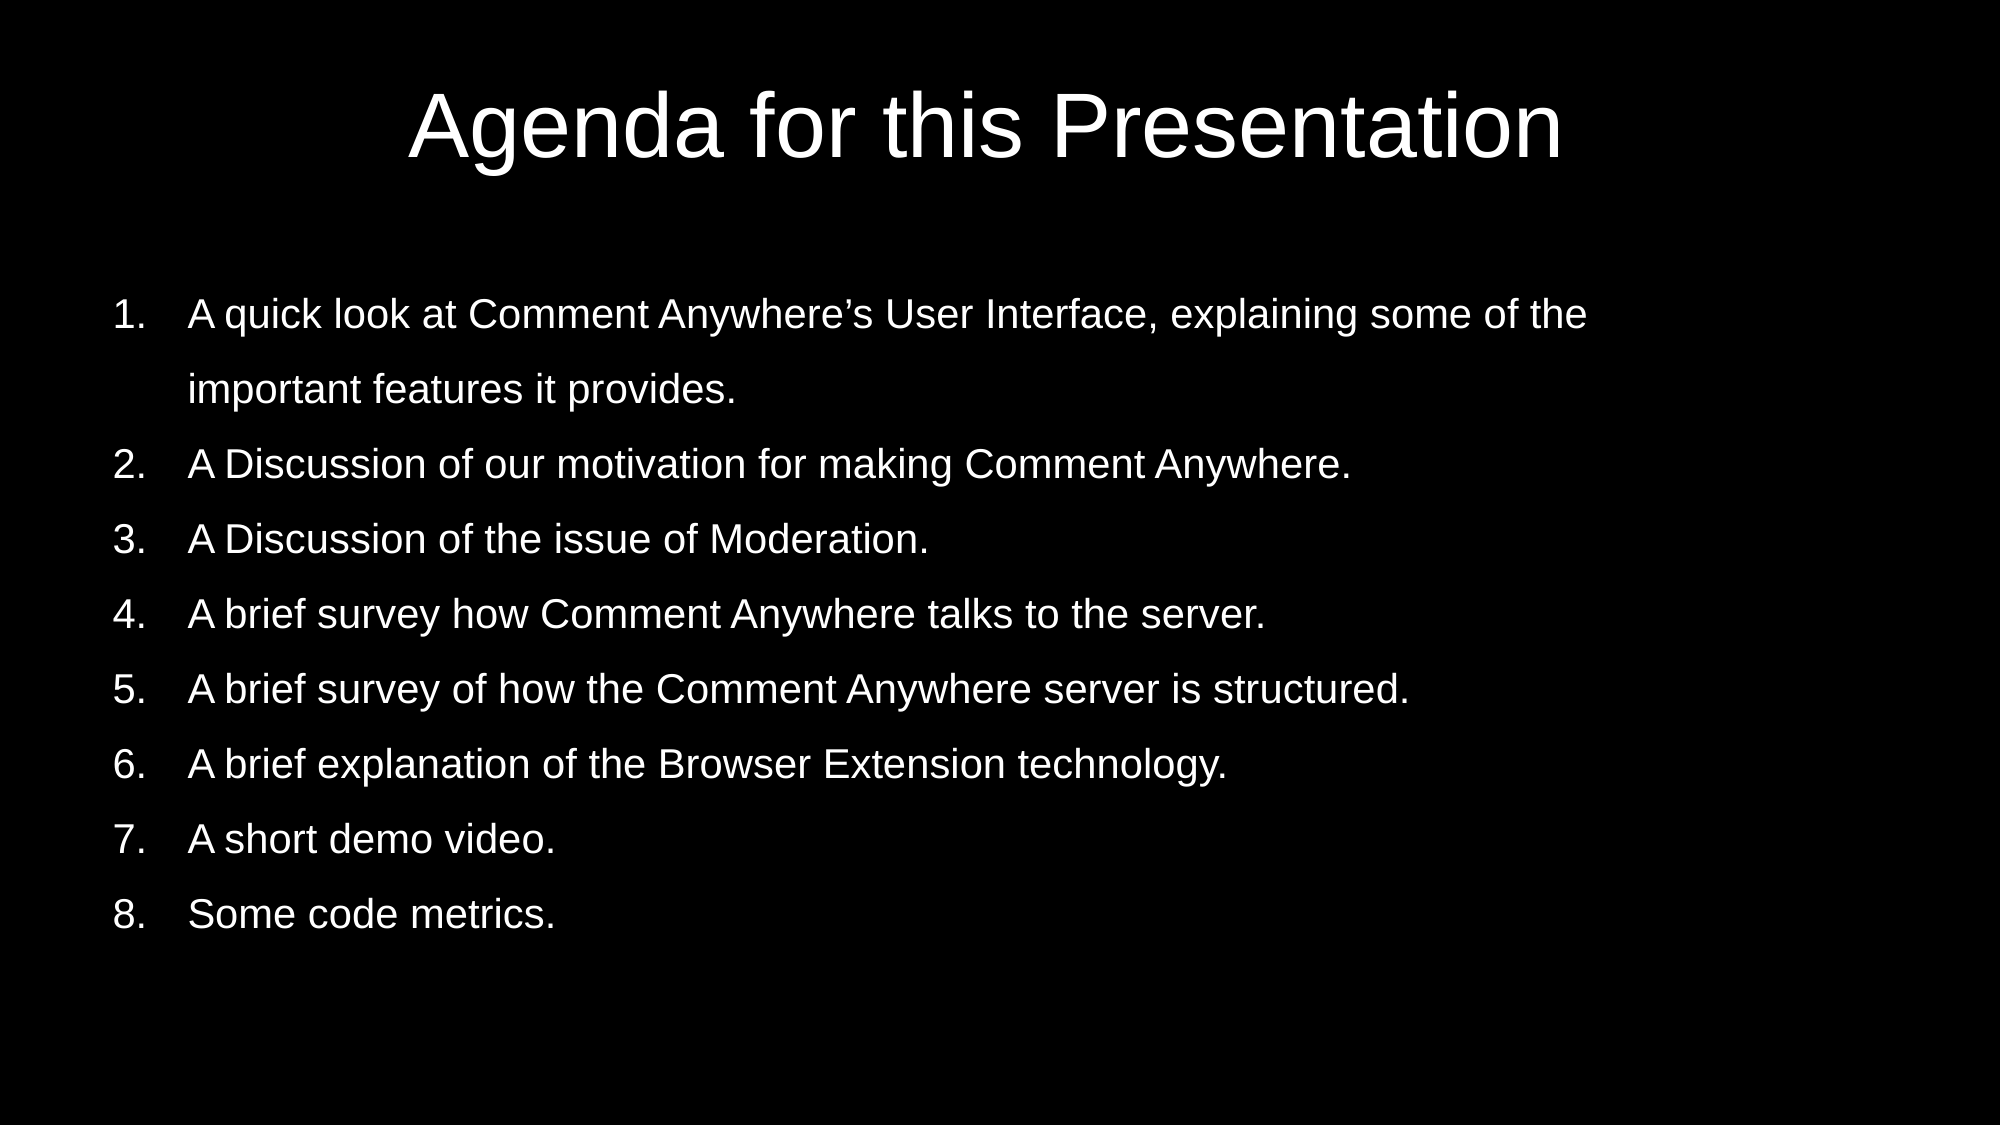

Agenda for this Presentation
A quick look at Comment Anywhere’s User Interface, explaining some of the important features it provides.
A Discussion of our motivation for making Comment Anywhere.
A Discussion of the issue of Moderation.
A brief survey how Comment Anywhere talks to the server.
A brief survey of how the Comment Anywhere server is structured.
A brief explanation of the Browser Extension technology.
A short demo video.
Some code metrics.